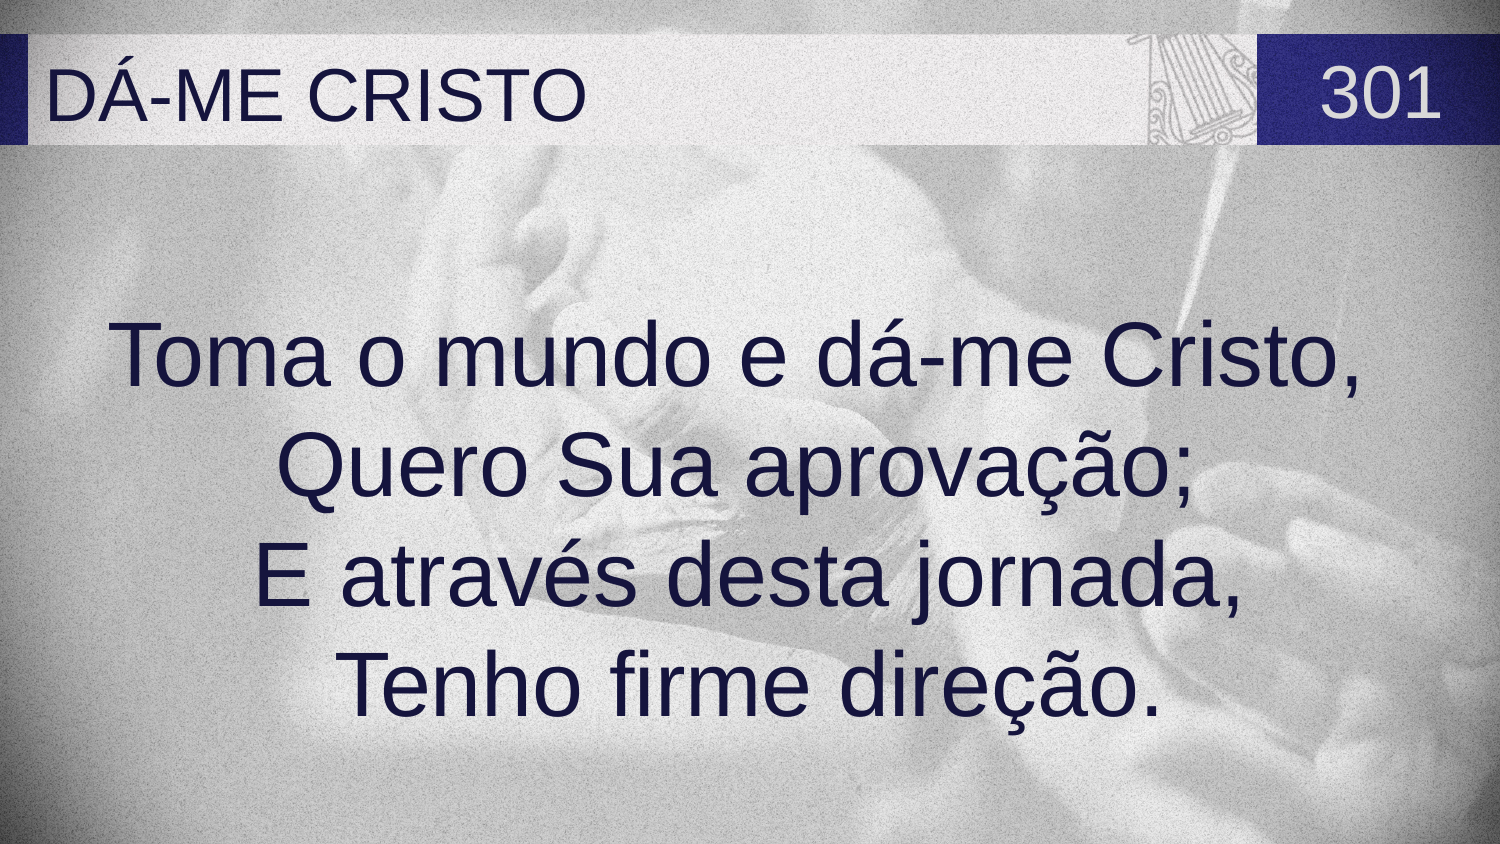

# DÁ-ME CRISTO
301
Toma o mundo e dá-me Cristo,
Quero Sua aprovação;
E através desta jornada,
Tenho firme direção.